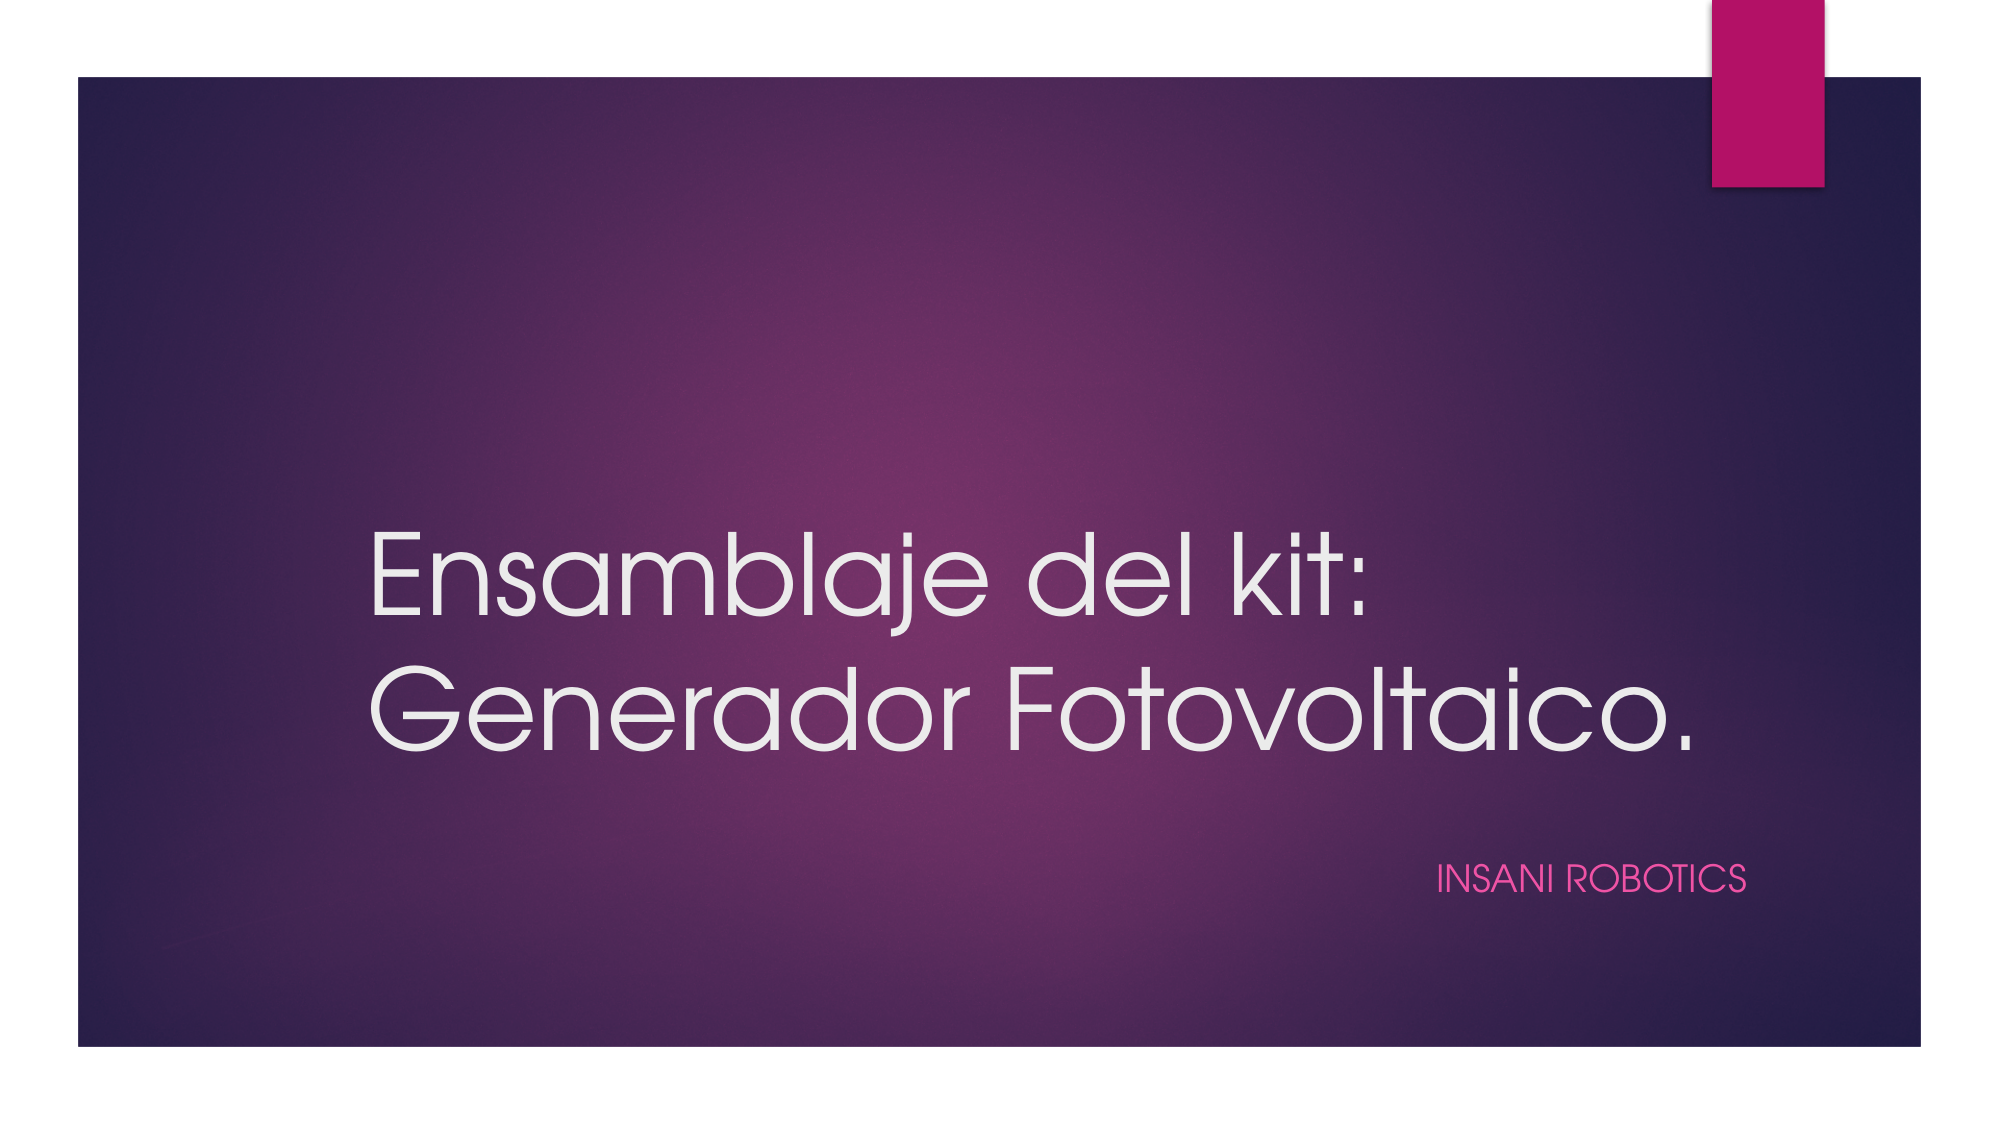

# Ensamblaje del kit: Generador Fotovoltaico.
Insani Robotics